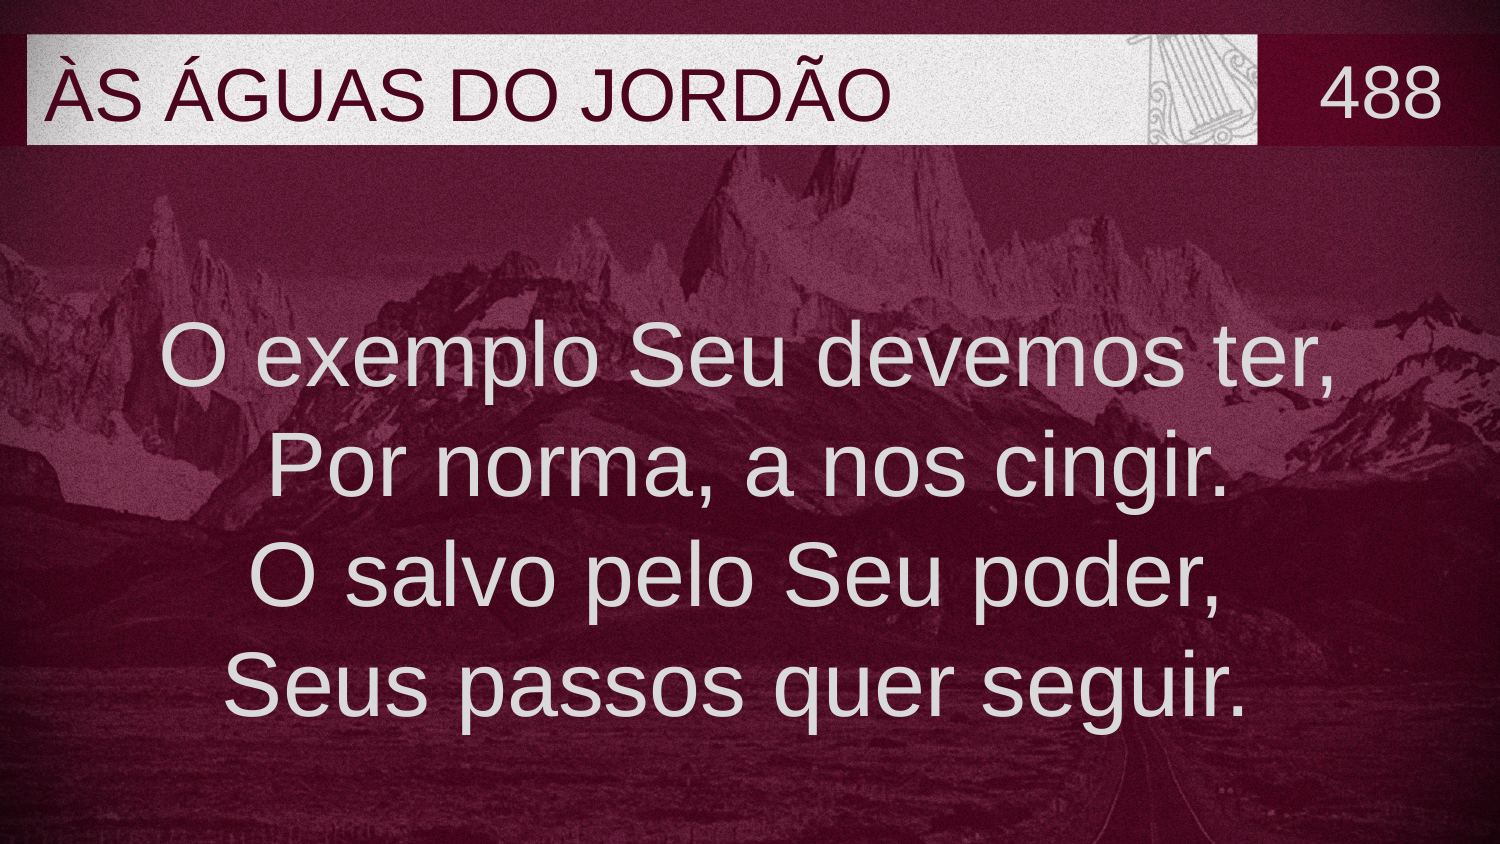

# ÀS ÁGUAS DO JORDÃO
488
O exemplo Seu devemos ter,
Por norma, a nos cingir.
O salvo pelo Seu poder,
Seus passos quer seguir.